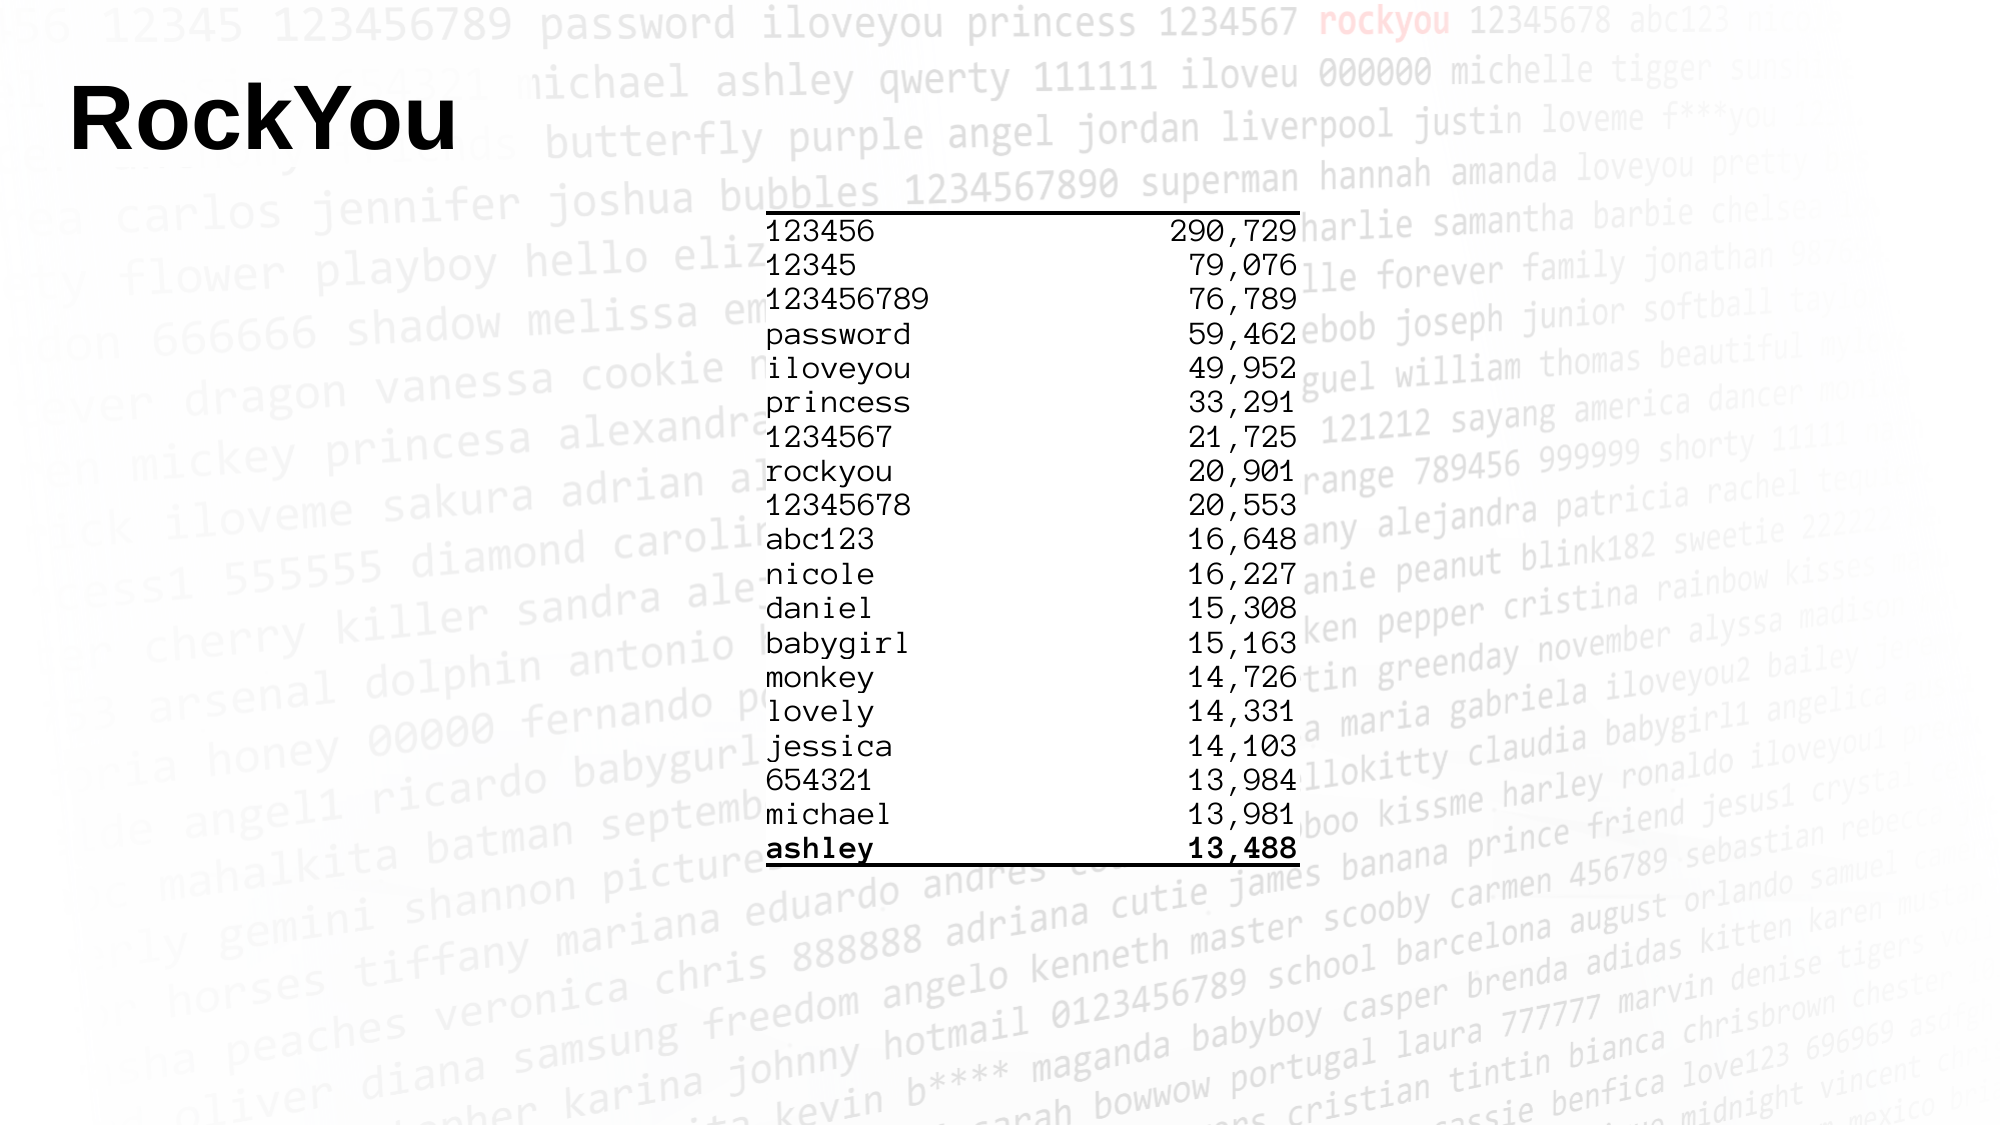

RockYou
| 123456 | 290,729 |
| --- | --- |
| 12345 | 79,076 |
| 123456789 | 76,789 |
| password | 59,462 |
| iloveyou | 49,952 |
| princess | 33,291 |
| 1234567 | 21,725 |
| rockyou | 20,901 |
| 12345678 | 20,553 |
| abc123 | 16,648 |
| nicole | 16,227 |
| daniel | 15,308 |
| babygirl | 15,163 |
| monkey | 14,726 |
| lovely | 14,331 |
| jessica | 14,103 |
| 654321 | 13,984 |
| michael | 13,981 |
| ashley | 13,488 |